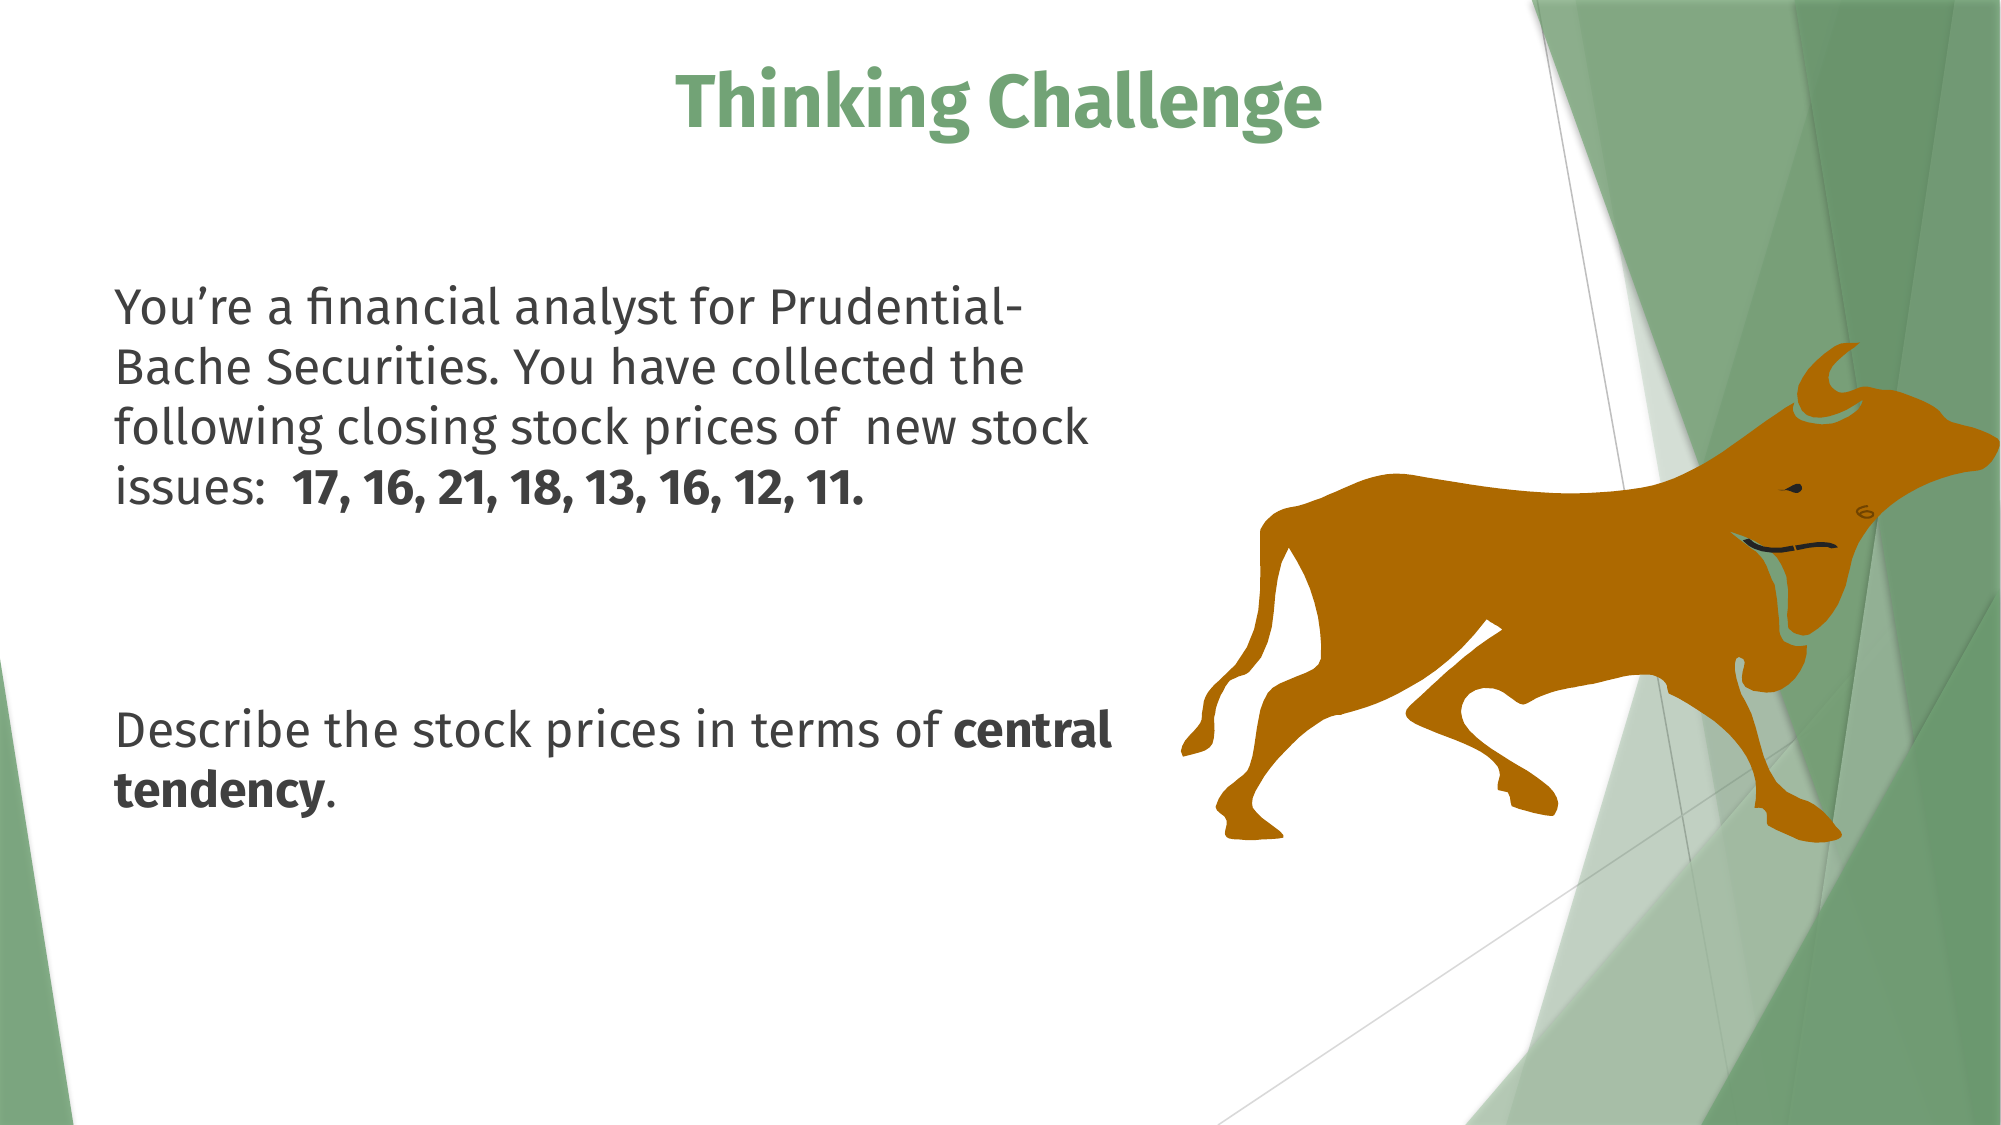

# Thinking Challenge
You’re a financial analyst for Prudential-Bache Securities. You have collected the following closing stock prices of  new stock issues:  17, 16, 21, 18, 13, 16, 12, 11.

Describe the stock prices in terms of central tendency.